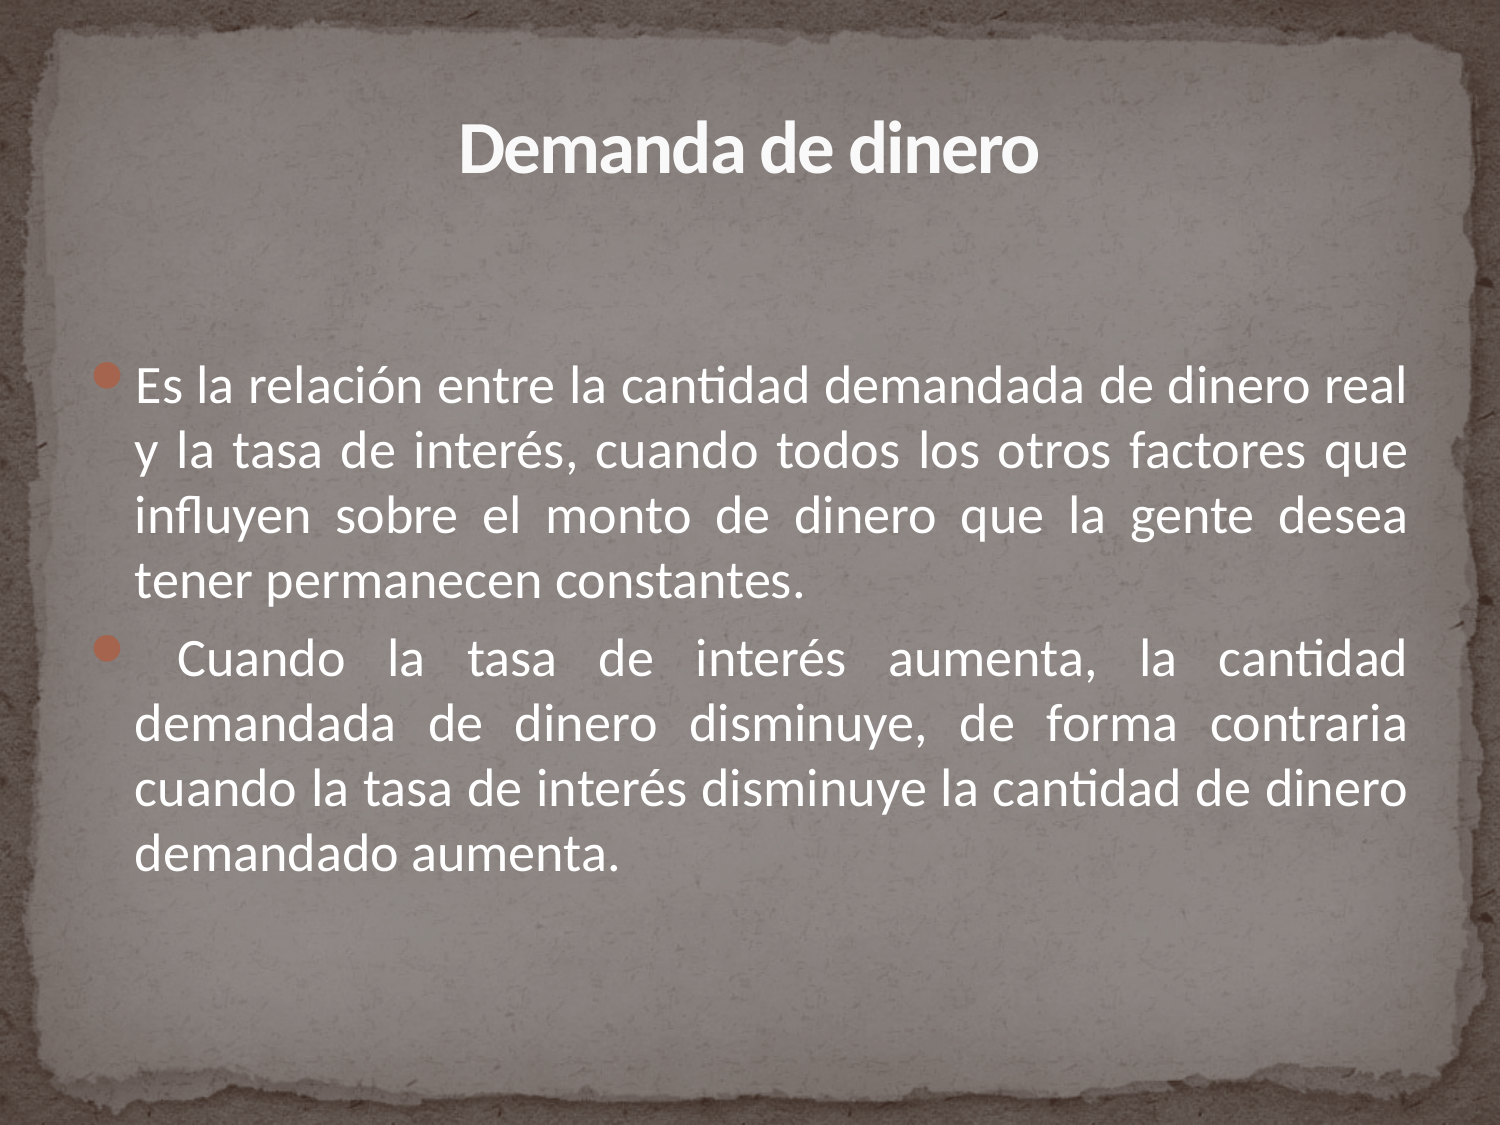

# Demanda de dinero
Es la relación entre la cantidad demandada de dinero real y la tasa de interés, cuando todos los otros factores que influyen sobre el monto de dinero que la gente desea tener permanecen constantes.
 Cuando la tasa de interés aumenta, la cantidad demandada de dinero disminuye, de forma contraria cuando la tasa de interés disminuye la cantidad de dinero demandado aumenta.